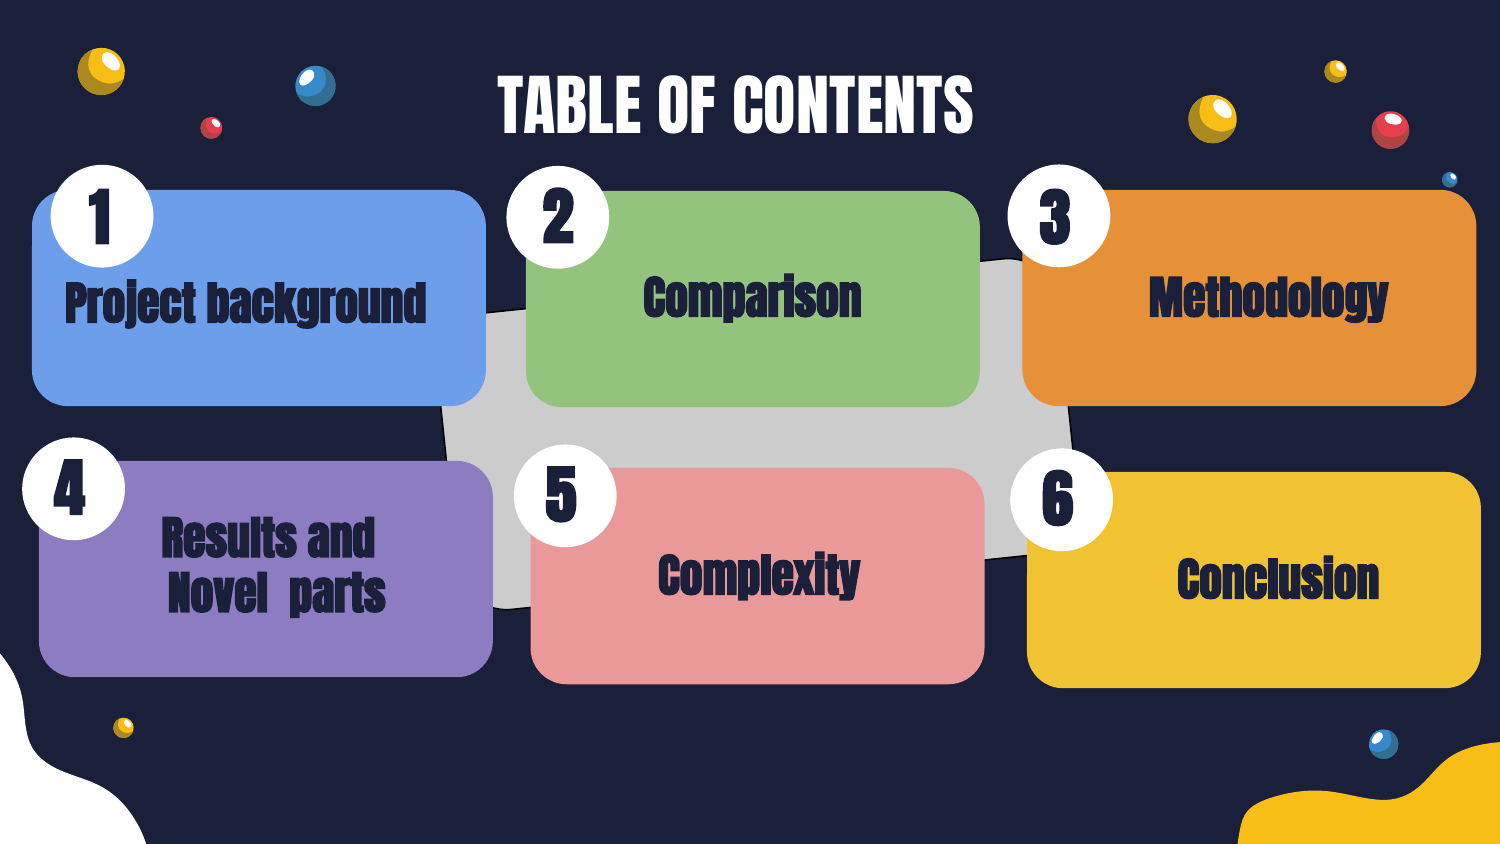

# TABLE OF CONTENTS

2
1

3

Project background
Methodology
Comparison

4

5

6

Complexity
Conclusion
Results and
Novel  parts